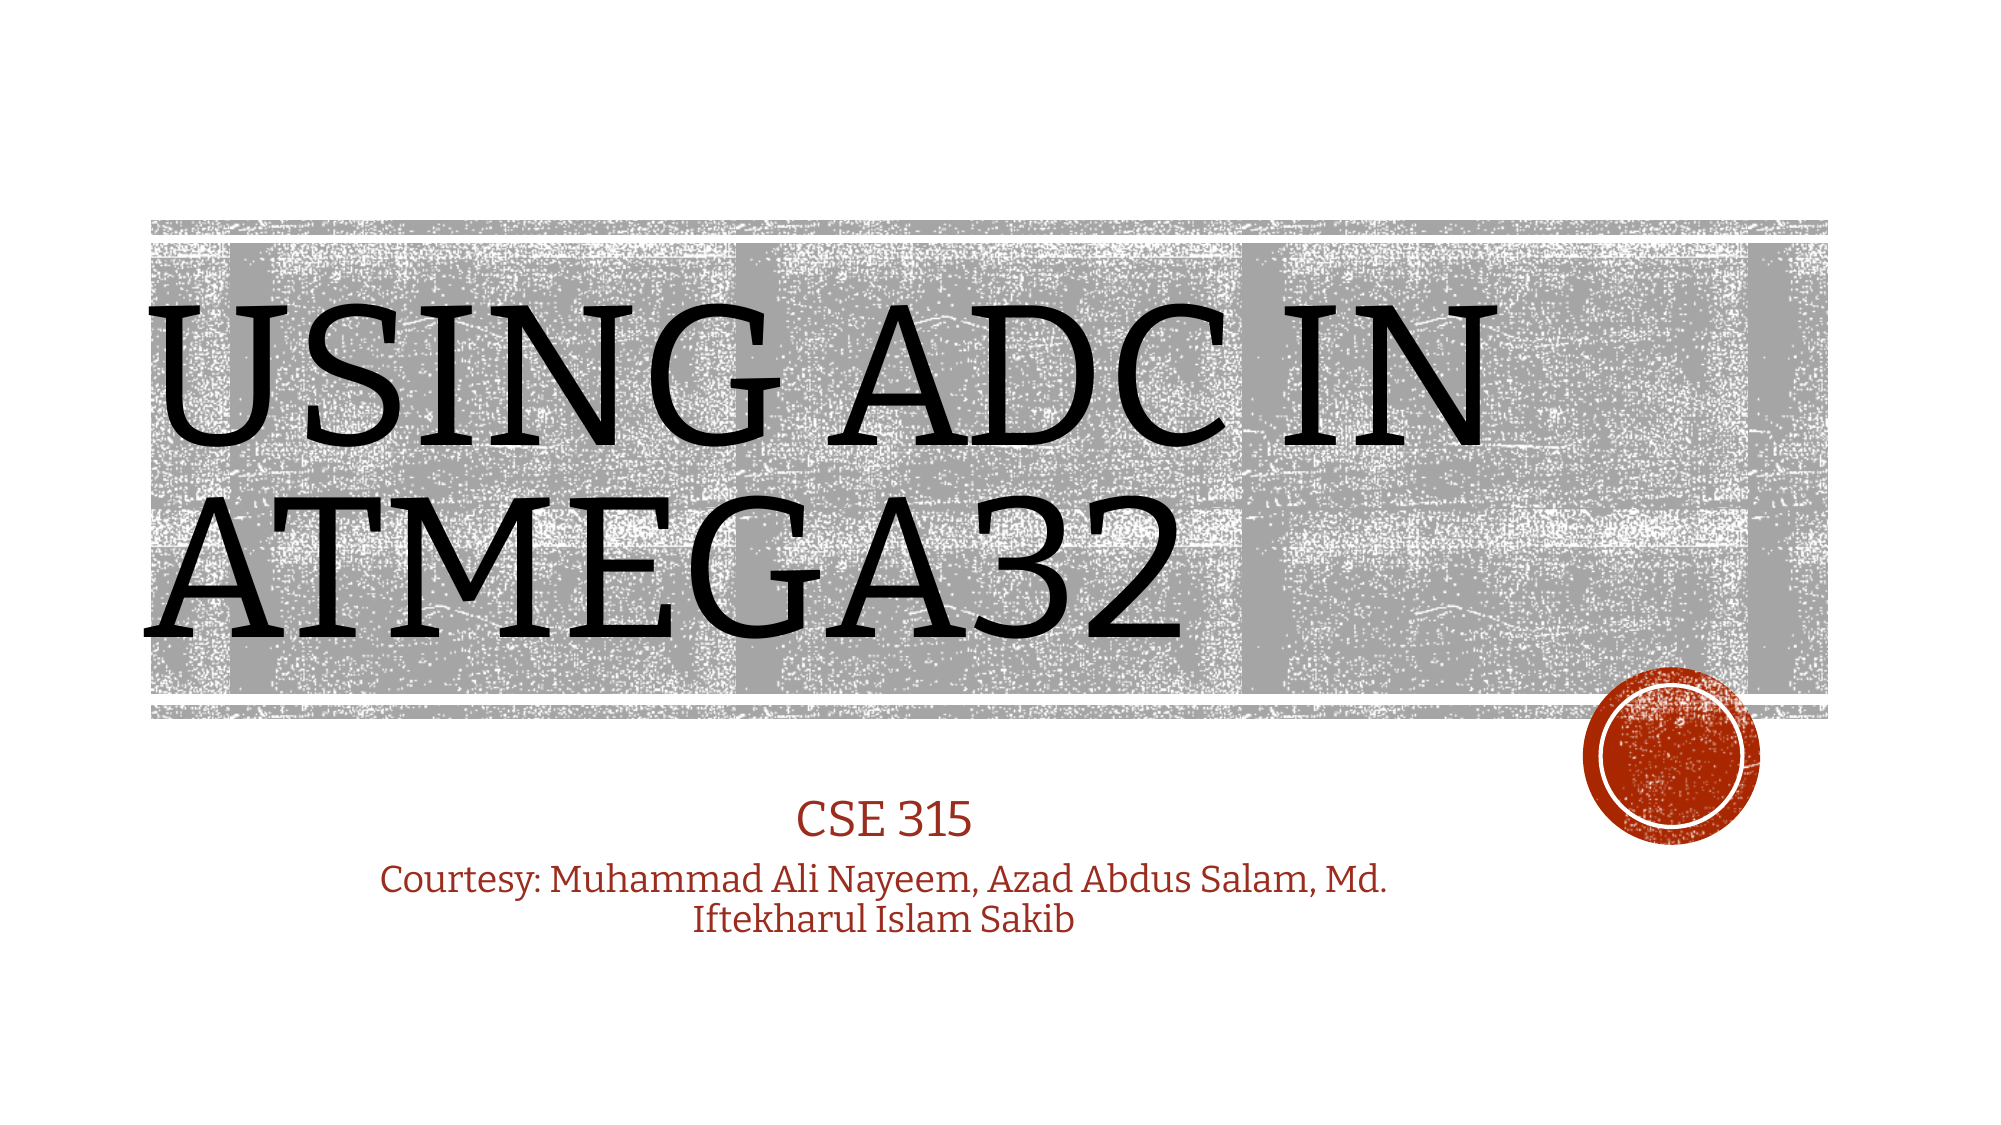

# USING ADC IN ATMEGA32
CSE 315
Courtesy: Muhammad Ali Nayeem, Azad Abdus Salam, Md. Iftekharul Islam Sakib